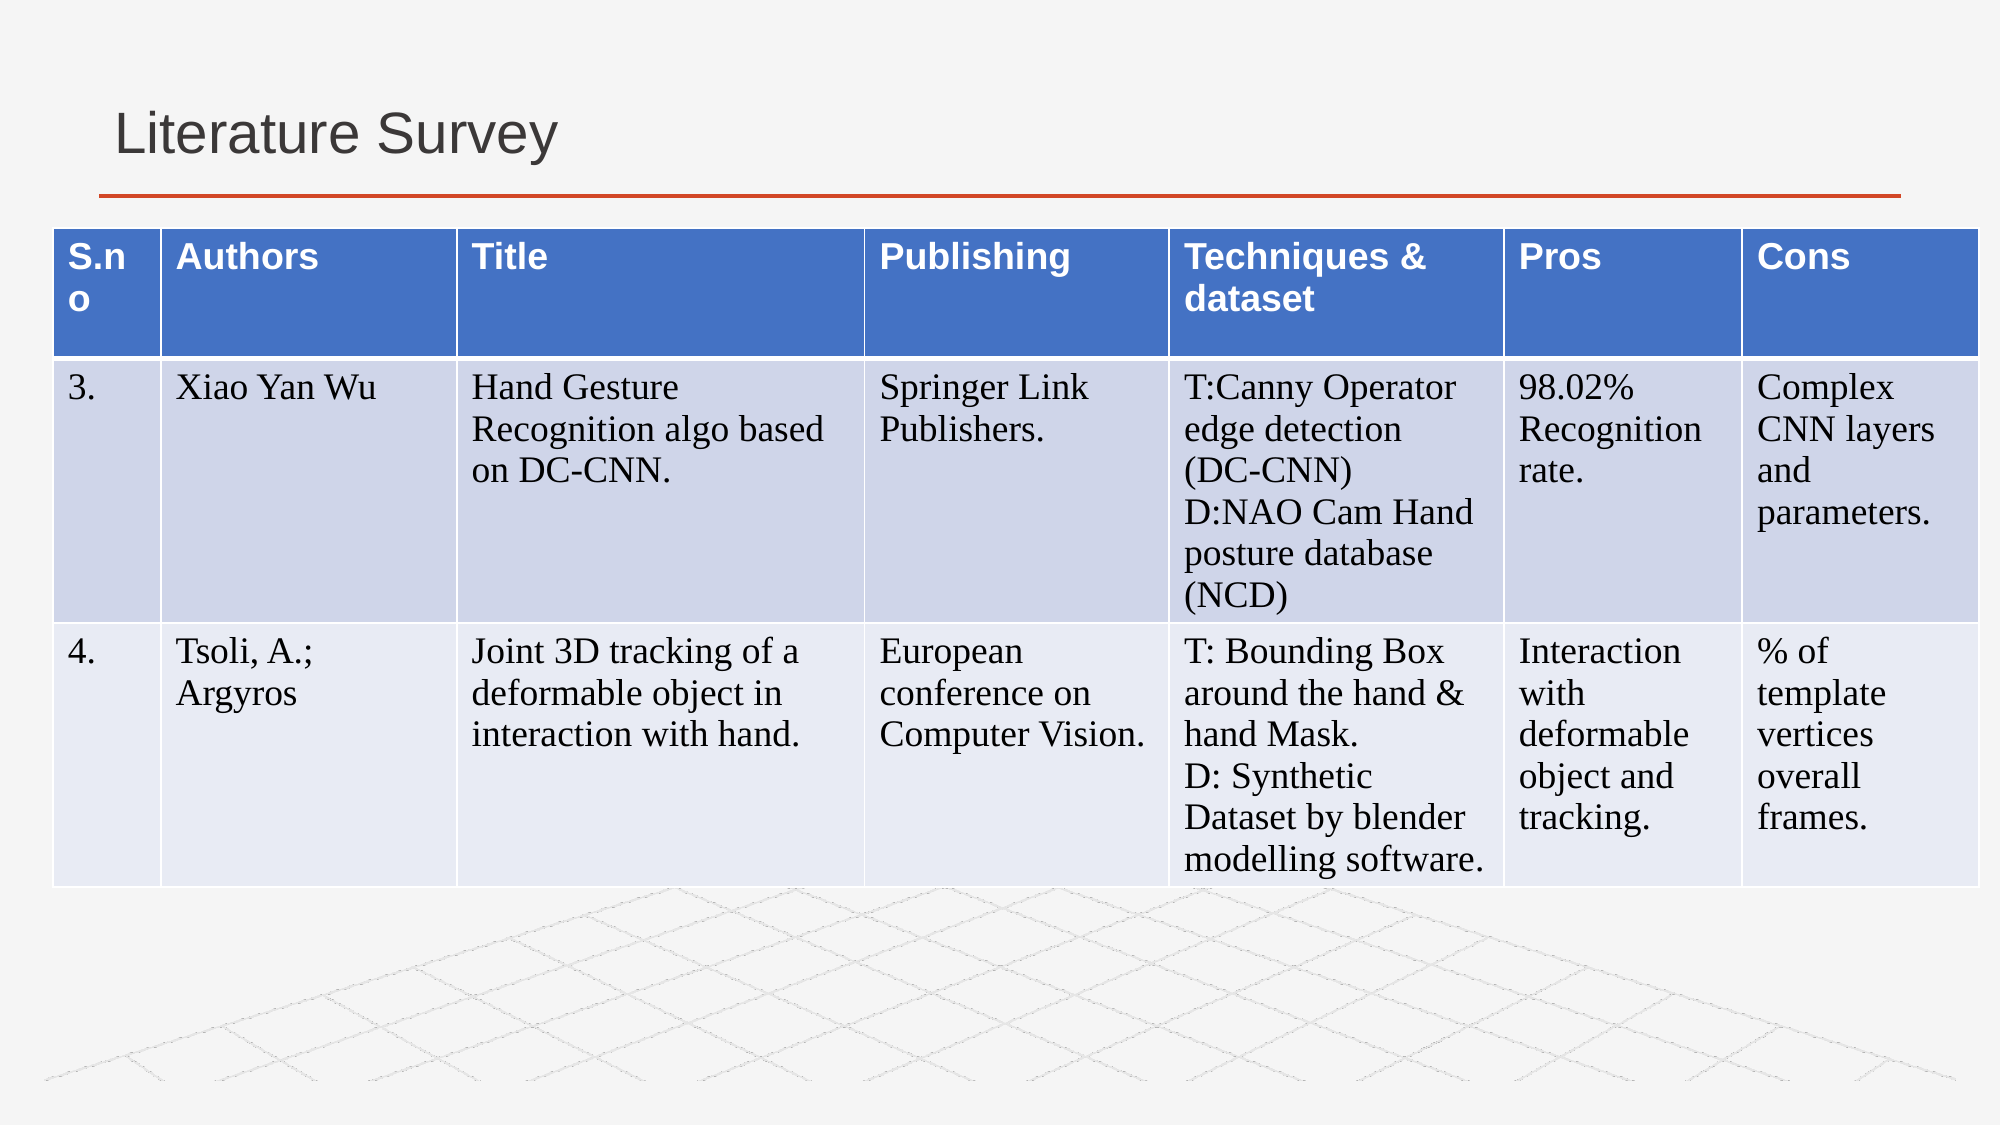

# Literature Survey
| S.no | Authors | Title | Publishing | Techniques & dataset | Pros | Cons |
| --- | --- | --- | --- | --- | --- | --- |
| 3. | Xiao Yan Wu | Hand Gesture Recognition algo based on DC-CNN. | Springer Link Publishers. | T:Canny Operator edge detection (DC-CNN) D:NAO Cam Hand posture database (NCD) | 98.02% Recognition rate. | Complex CNN layers and parameters. |
| 4. | Tsoli, A.; Argyros | Joint 3D tracking of a deformable object in interaction with hand. | European conference on Computer Vision. | T: Bounding Box around the hand & hand Mask. D: Synthetic Dataset by blender modelling software. | Interaction with deformable object and tracking. | % of template vertices overall frames. |